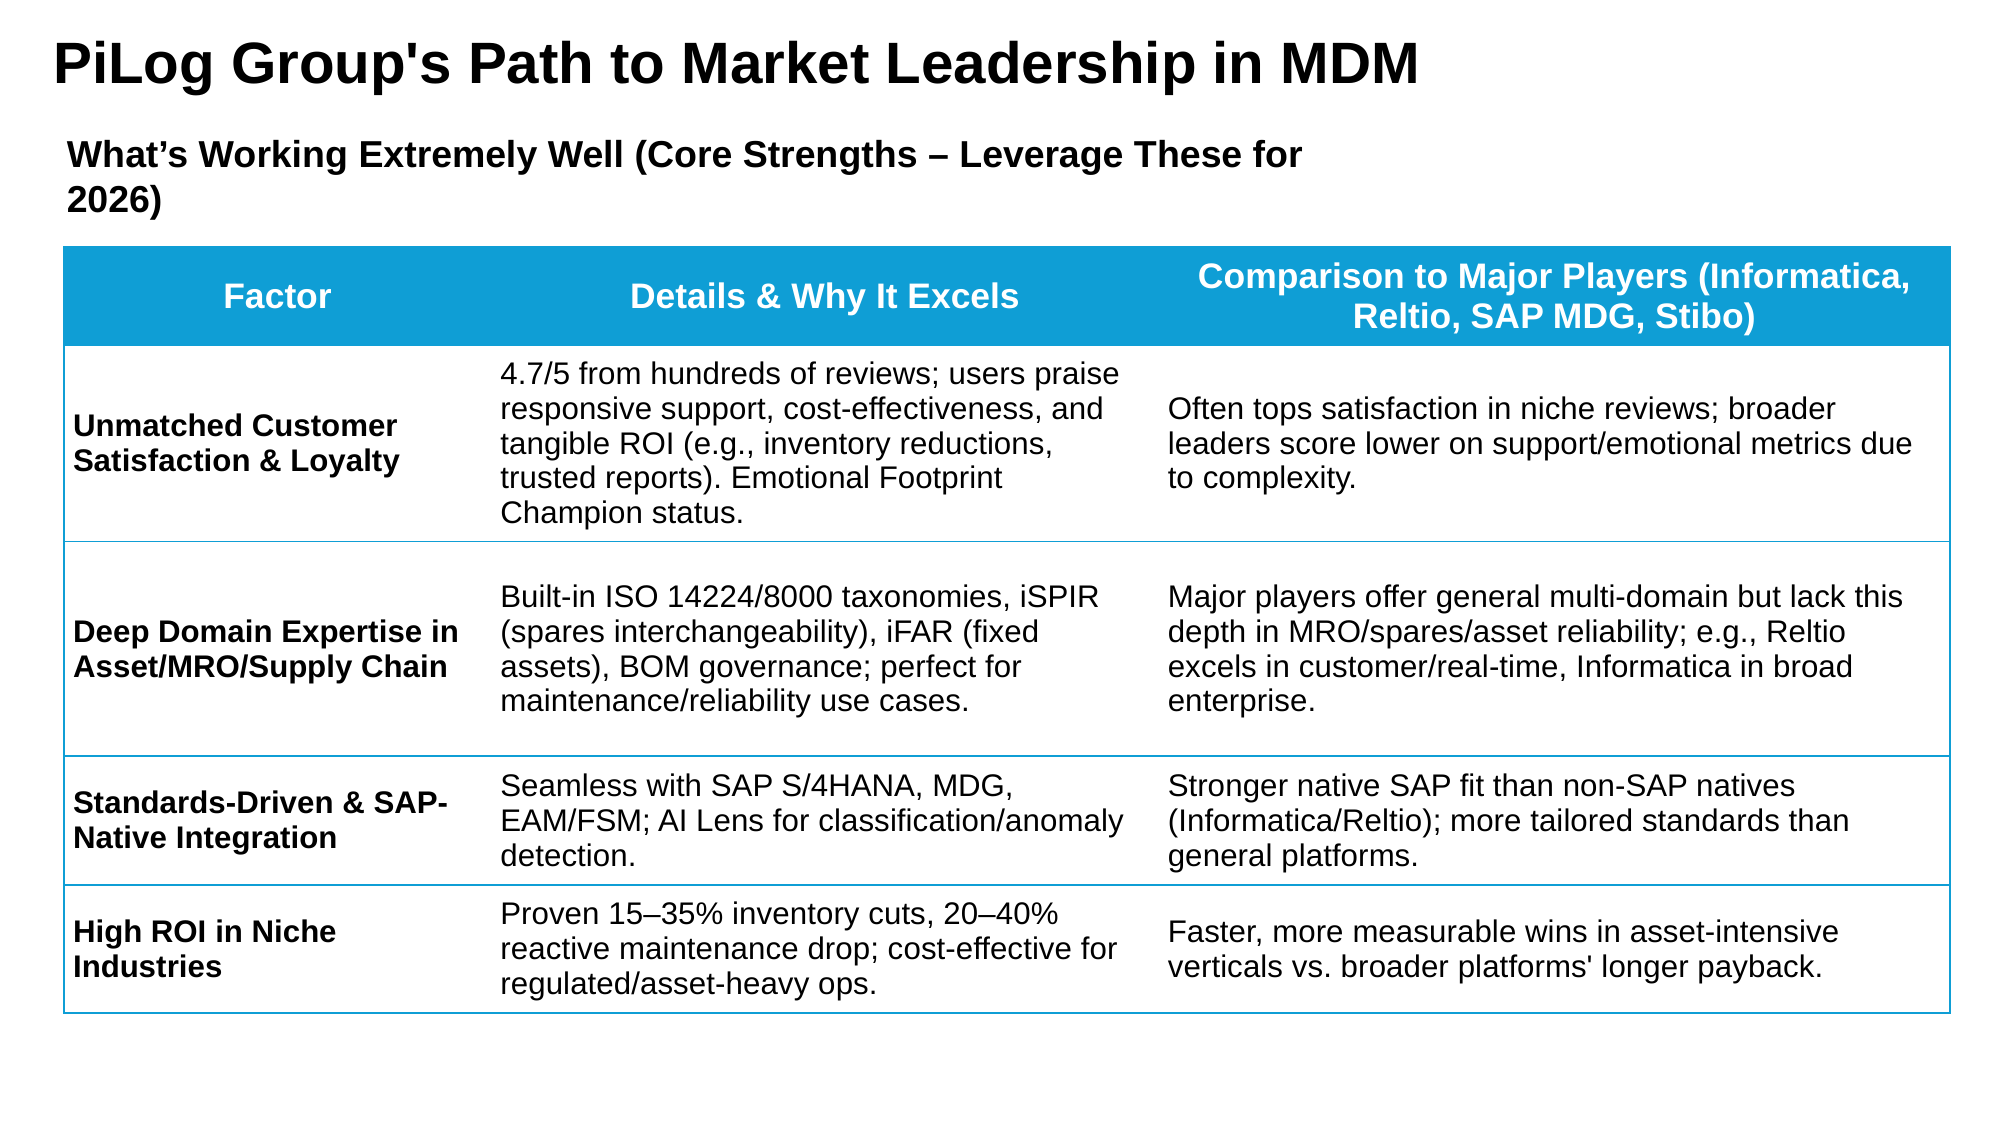

PiLog Group's Path to Market Leadership in MDM
What’s Working Extremely Well (Core Strengths – Leverage These for 2026)
| Factor | Details & Why It Excels | Comparison to Major Players (Informatica, Reltio, SAP MDG, Stibo) |
| --- | --- | --- |
| Unmatched Customer Satisfaction & Loyalty | 4.7/5 from hundreds of reviews; users praise responsive support, cost-effectiveness, and tangible ROI (e.g., inventory reductions, trusted reports). Emotional Footprint Champion status. | Often tops satisfaction in niche reviews; broader leaders score lower on support/emotional metrics due to complexity. |
| Deep Domain Expertise in Asset/MRO/Supply Chain | Built-in ISO 14224/8000 taxonomies, iSPIR (spares interchangeability), iFAR (fixed assets), BOM governance; perfect for maintenance/reliability use cases. | Major players offer general multi-domain but lack this depth in MRO/spares/asset reliability; e.g., Reltio excels in customer/real-time, Informatica in broad enterprise. |
| Standards-Driven & SAP-Native Integration | Seamless with SAP S/4HANA, MDG, EAM/FSM; AI Lens for classification/anomaly detection. | Stronger native SAP fit than non-SAP natives (Informatica/Reltio); more tailored standards than general platforms. |
| High ROI in Niche Industries | Proven 15–35% inventory cuts, 20–40% reactive maintenance drop; cost-effective for regulated/asset-heavy ops. | Faster, more measurable wins in asset-intensive verticals vs. broader platforms' longer payback. |